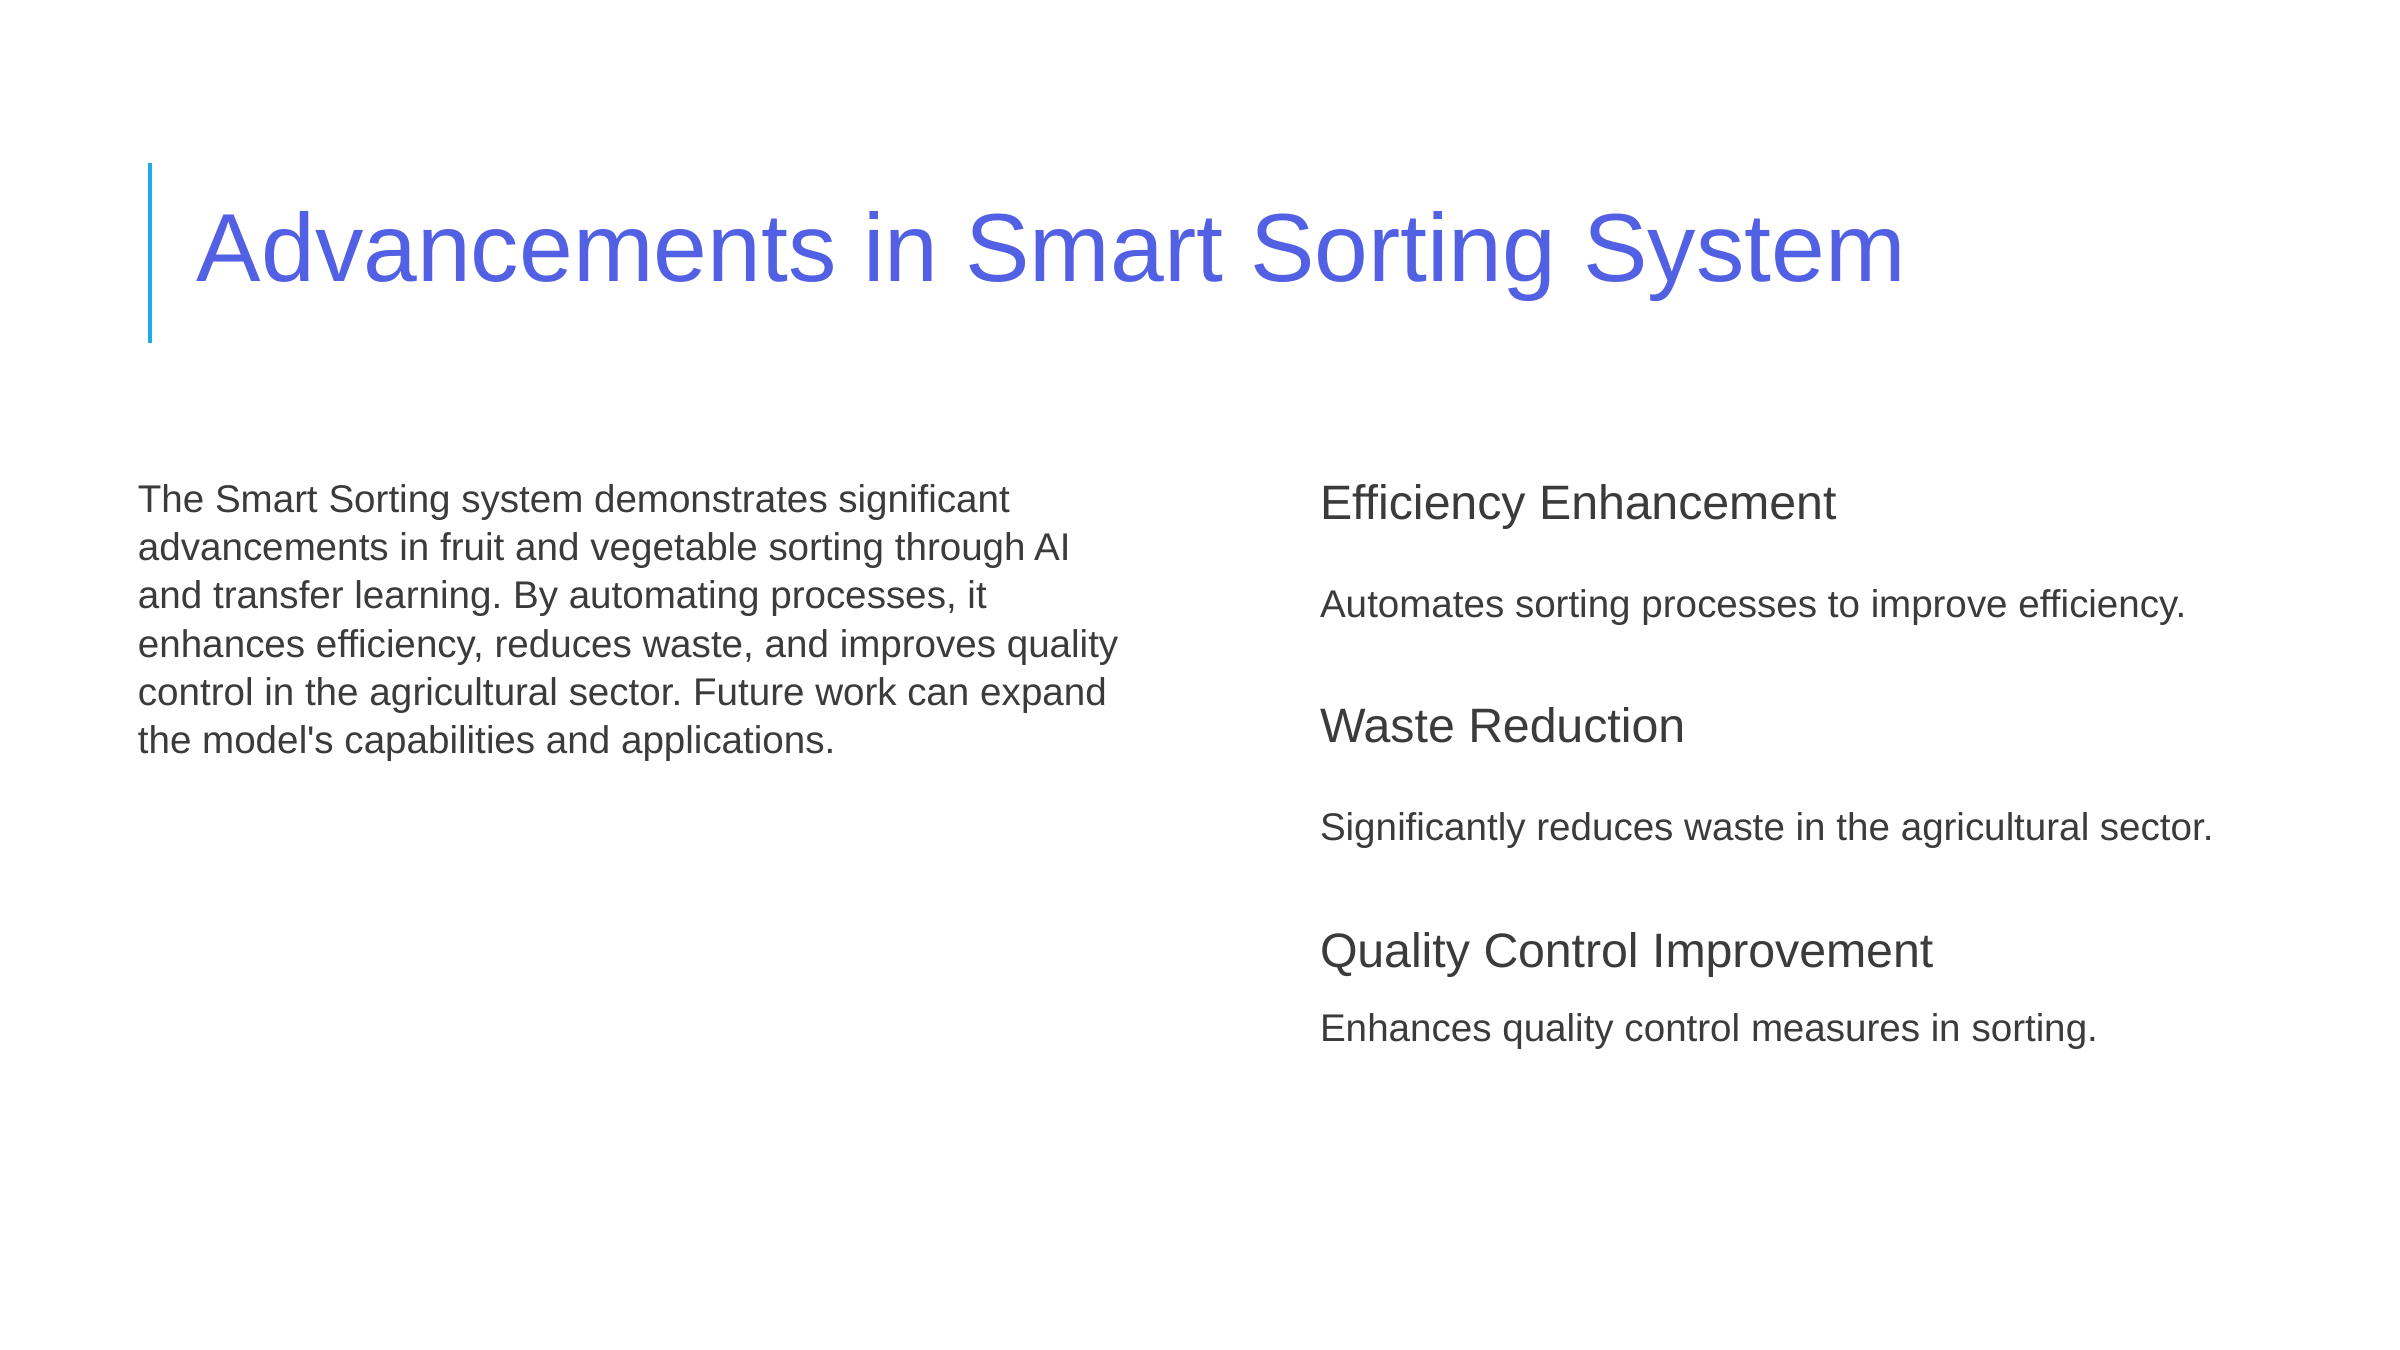

Advancements in Smart Sorting System
The Smart Sorting system demonstrates significant advancements in fruit and vegetable sorting through AI and transfer learning. By automating processes, it enhances efficiency, reduces waste, and improves quality control in the agricultural sector. Future work can expand the model's capabilities and applications.
Efficiency Enhancement
Automates sorting processes to improve efficiency.
Waste Reduction
Significantly reduces waste in the agricultural sector.
Quality Control Improvement
Enhances quality control measures in sorting.